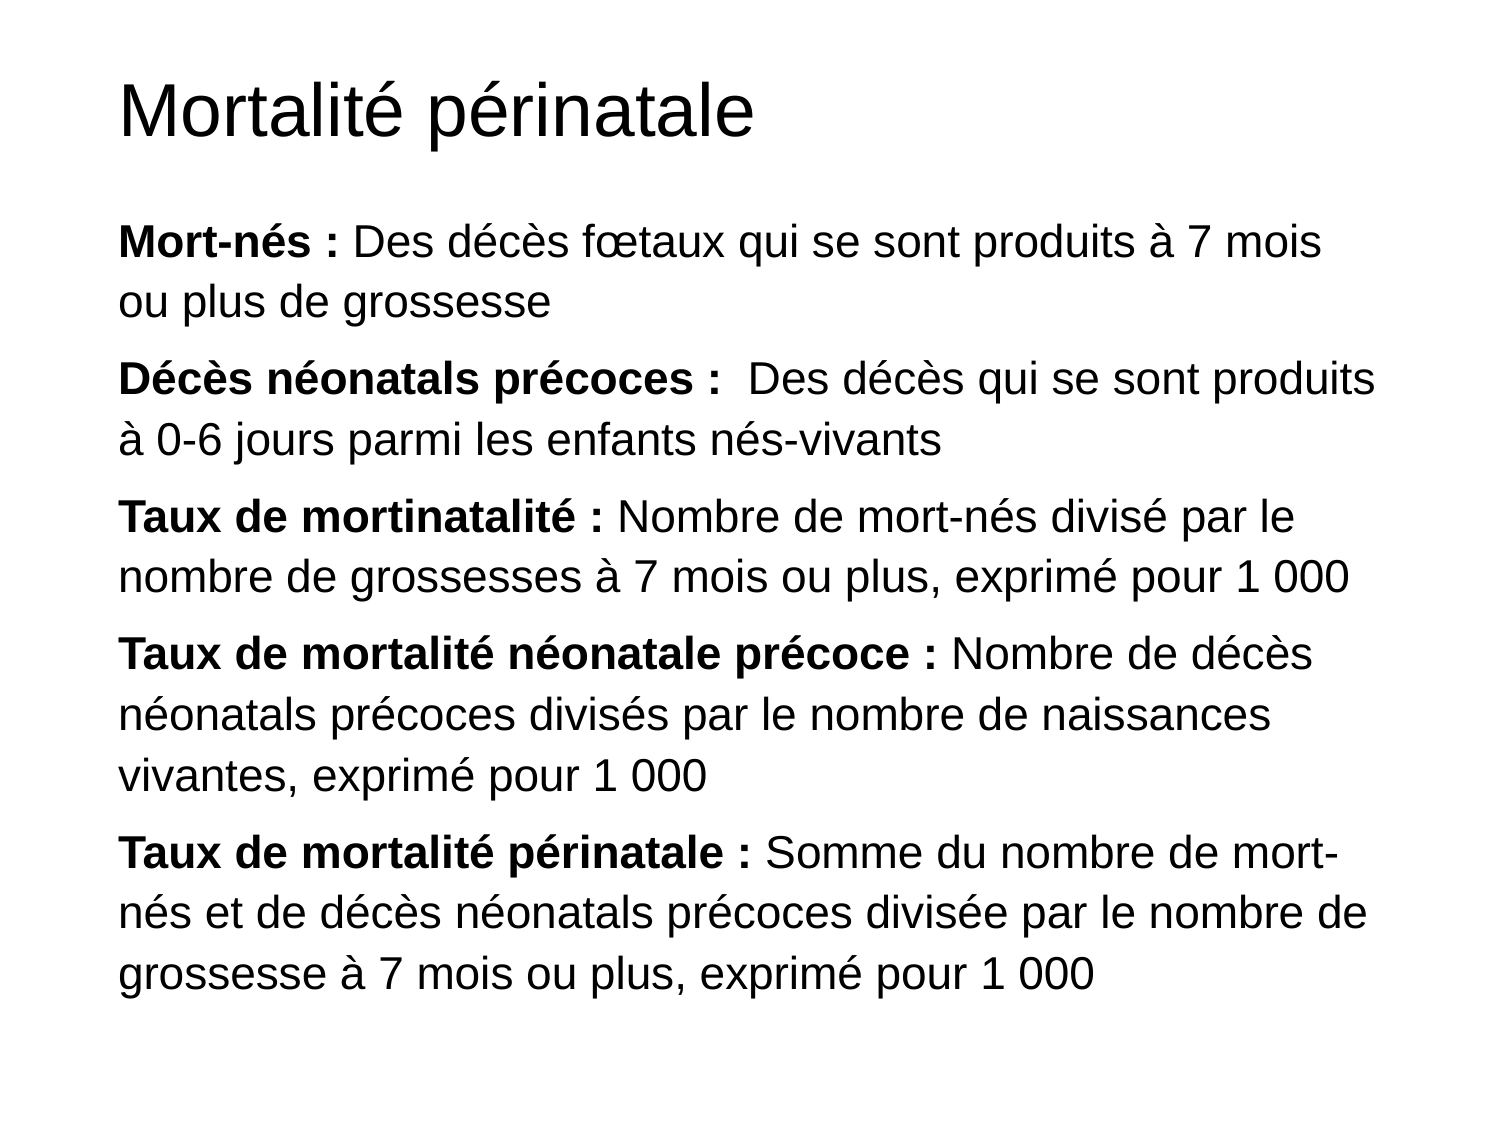

# Mortalité périnatale
Mort-nés : Des décès fœtaux qui se sont produits à 7 mois ou plus de grossesse
Décès néonatals précoces :  Des décès qui se sont produits à 0-6 jours parmi les enfants nés-vivants
Taux de mortinatalité : Nombre de mort-nés divisé par le nombre de grossesses à 7 mois ou plus, exprimé pour 1 000
Taux de mortalité néonatale précoce : Nombre de décès néonatals précoces divisés par le nombre de naissances vivantes, exprimé pour 1 000
Taux de mortalité périnatale : Somme du nombre de mort-nés et de décès néonatals précoces divisée par le nombre de grossesse à 7 mois ou plus, exprimé pour 1 000